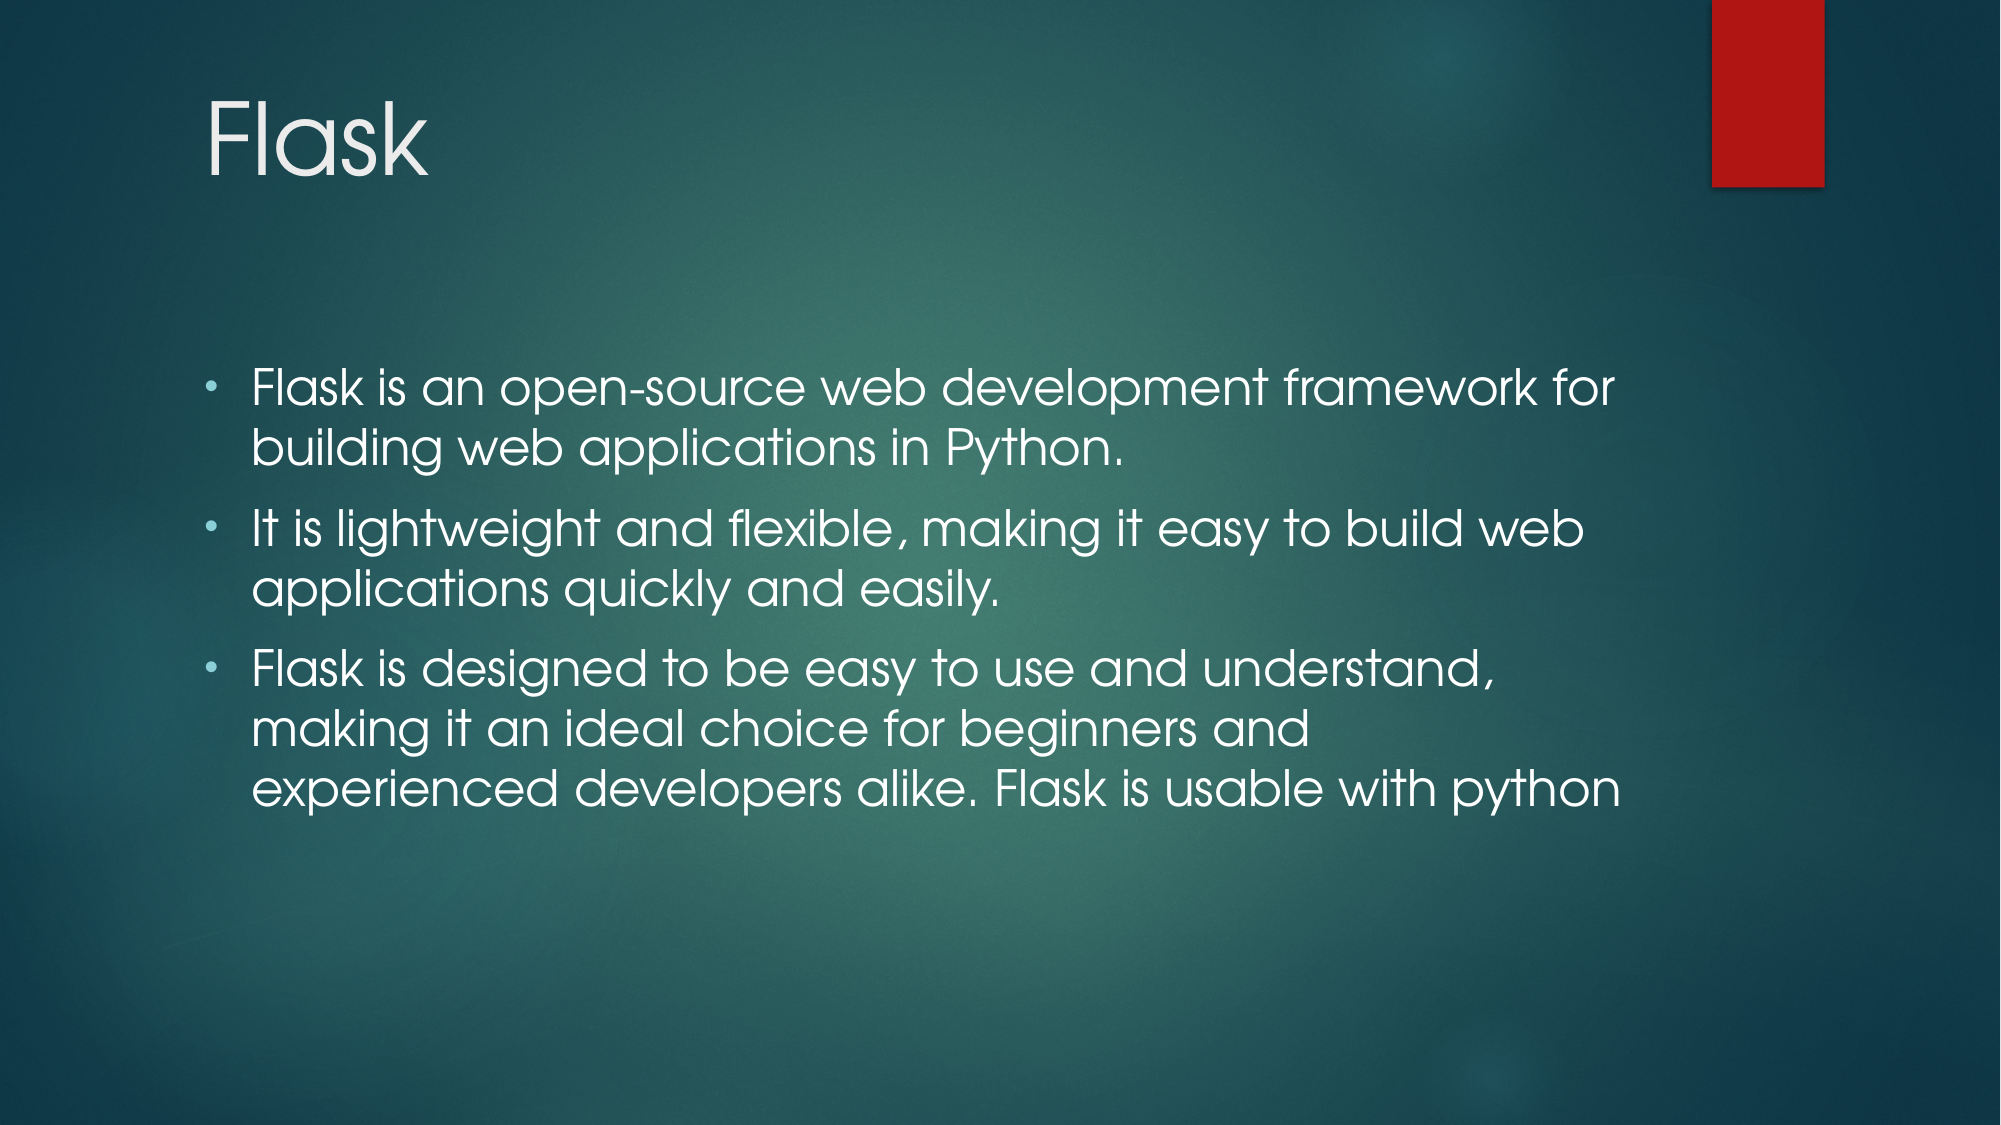

# Flask
Flask is an open-source web development framework for building web applications in Python.
It is lightweight and flexible, making it easy to build web applications quickly and easily.
Flask is designed to be easy to use and understand, making it an ideal choice for beginners and experienced developers alike. Flask is usable with python